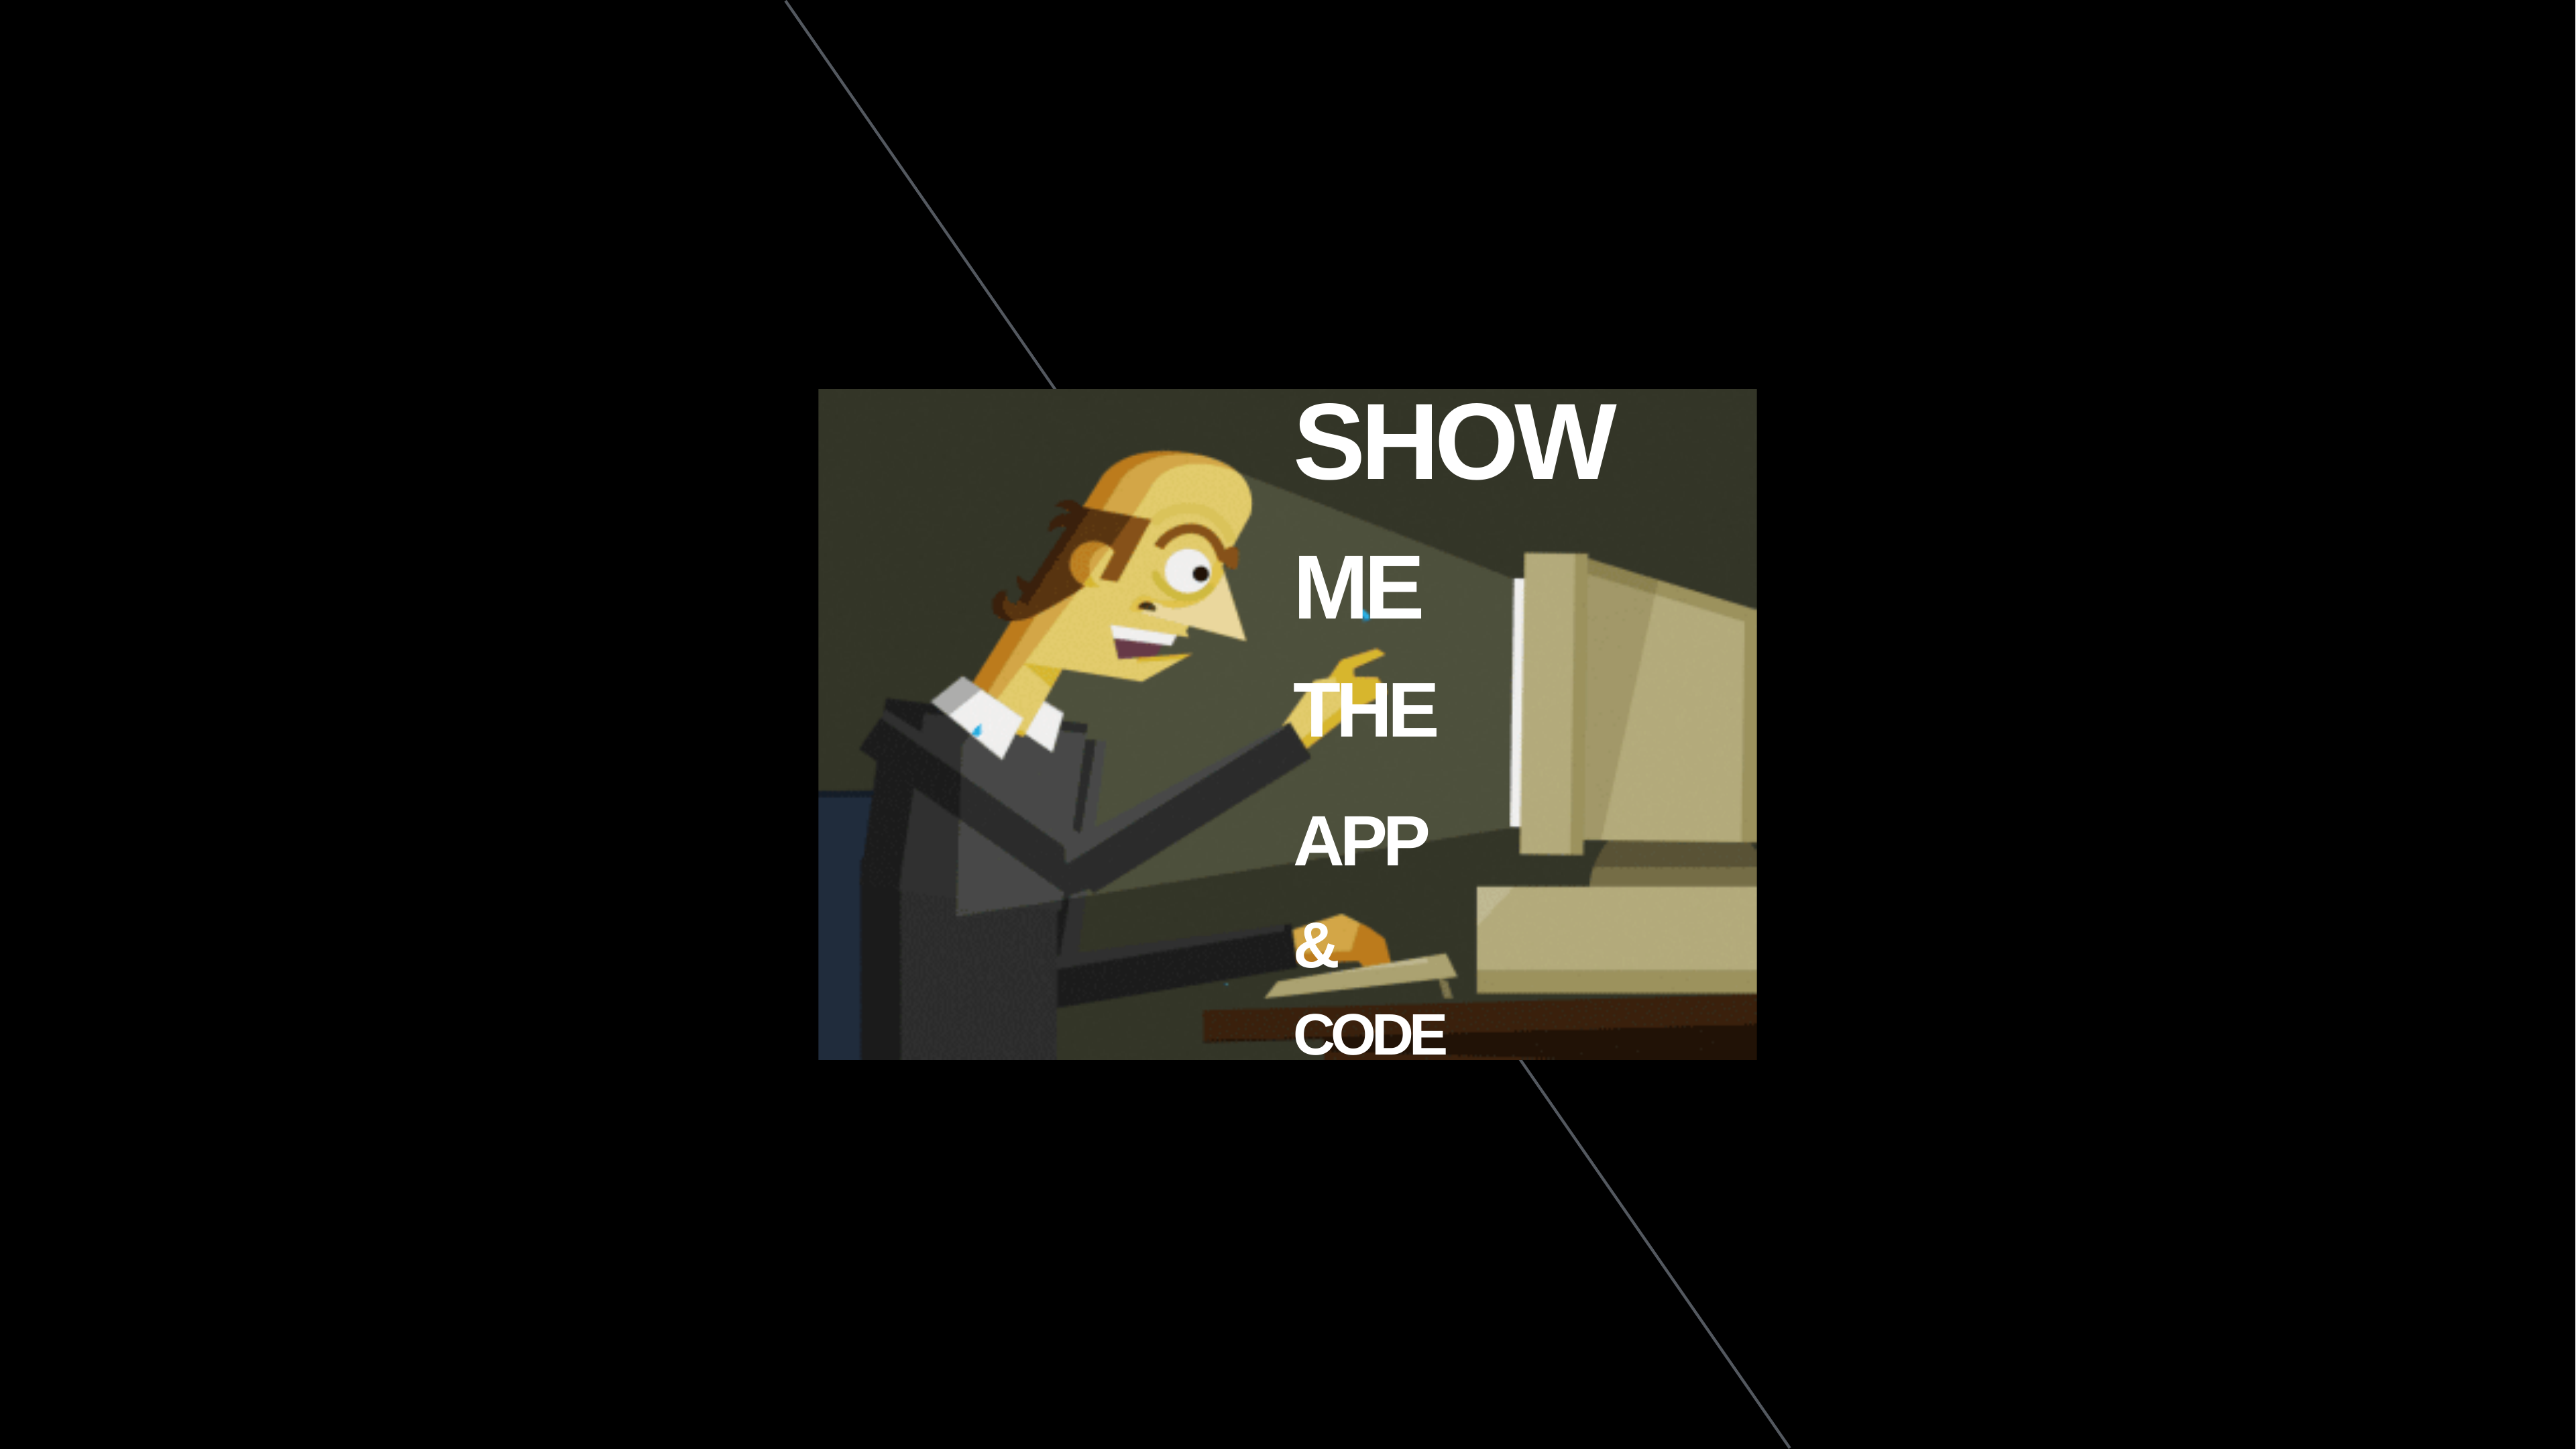

# SHOW ME THE APP & CODE